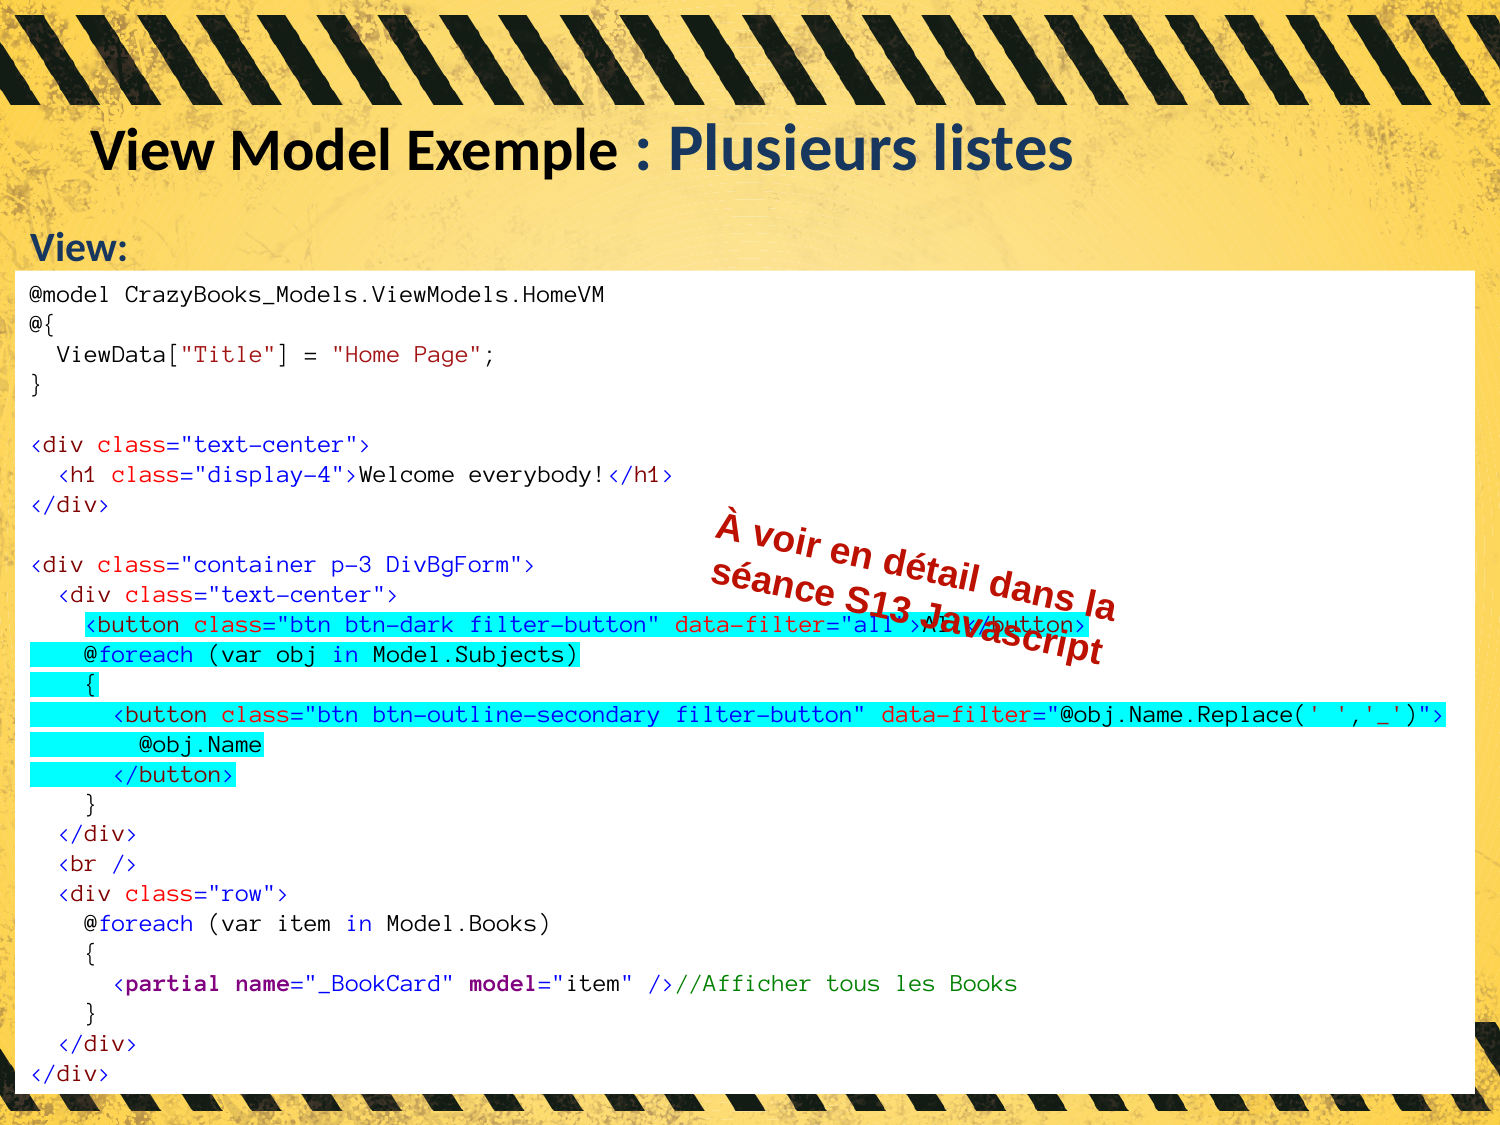

# View Model Exemple : Plusieurs listes
View:

@model CrazyBooks_Models.ViewModels.HomeVM
﻿@{
  ViewData["Title"] = "Home Page";
}

<div class="text-center">
  <h1 class="display-4">Welcome everybody!</h1>
</div>

<div class="container p-3 DivBgForm">
  <div class="text-center">
    <button class="btn btn-dark filter-button" data-filter="all">All</button>
    @foreach (var obj in Model.Subjects)
    {
      <button class="btn btn-outline-secondary filter-button" data-filter="@obj.Name.Replace(' ','_')">
        @obj.Name
      </button>
    }
  </div>
  <br />
  <div class="row">
    @foreach (var item in Model.Books)
    {
      <partial name="_BookCard" model="item" />//Afficher tous les Books
    }
  </div>
</div>
À voir en détail dans la séance S13 Javascript